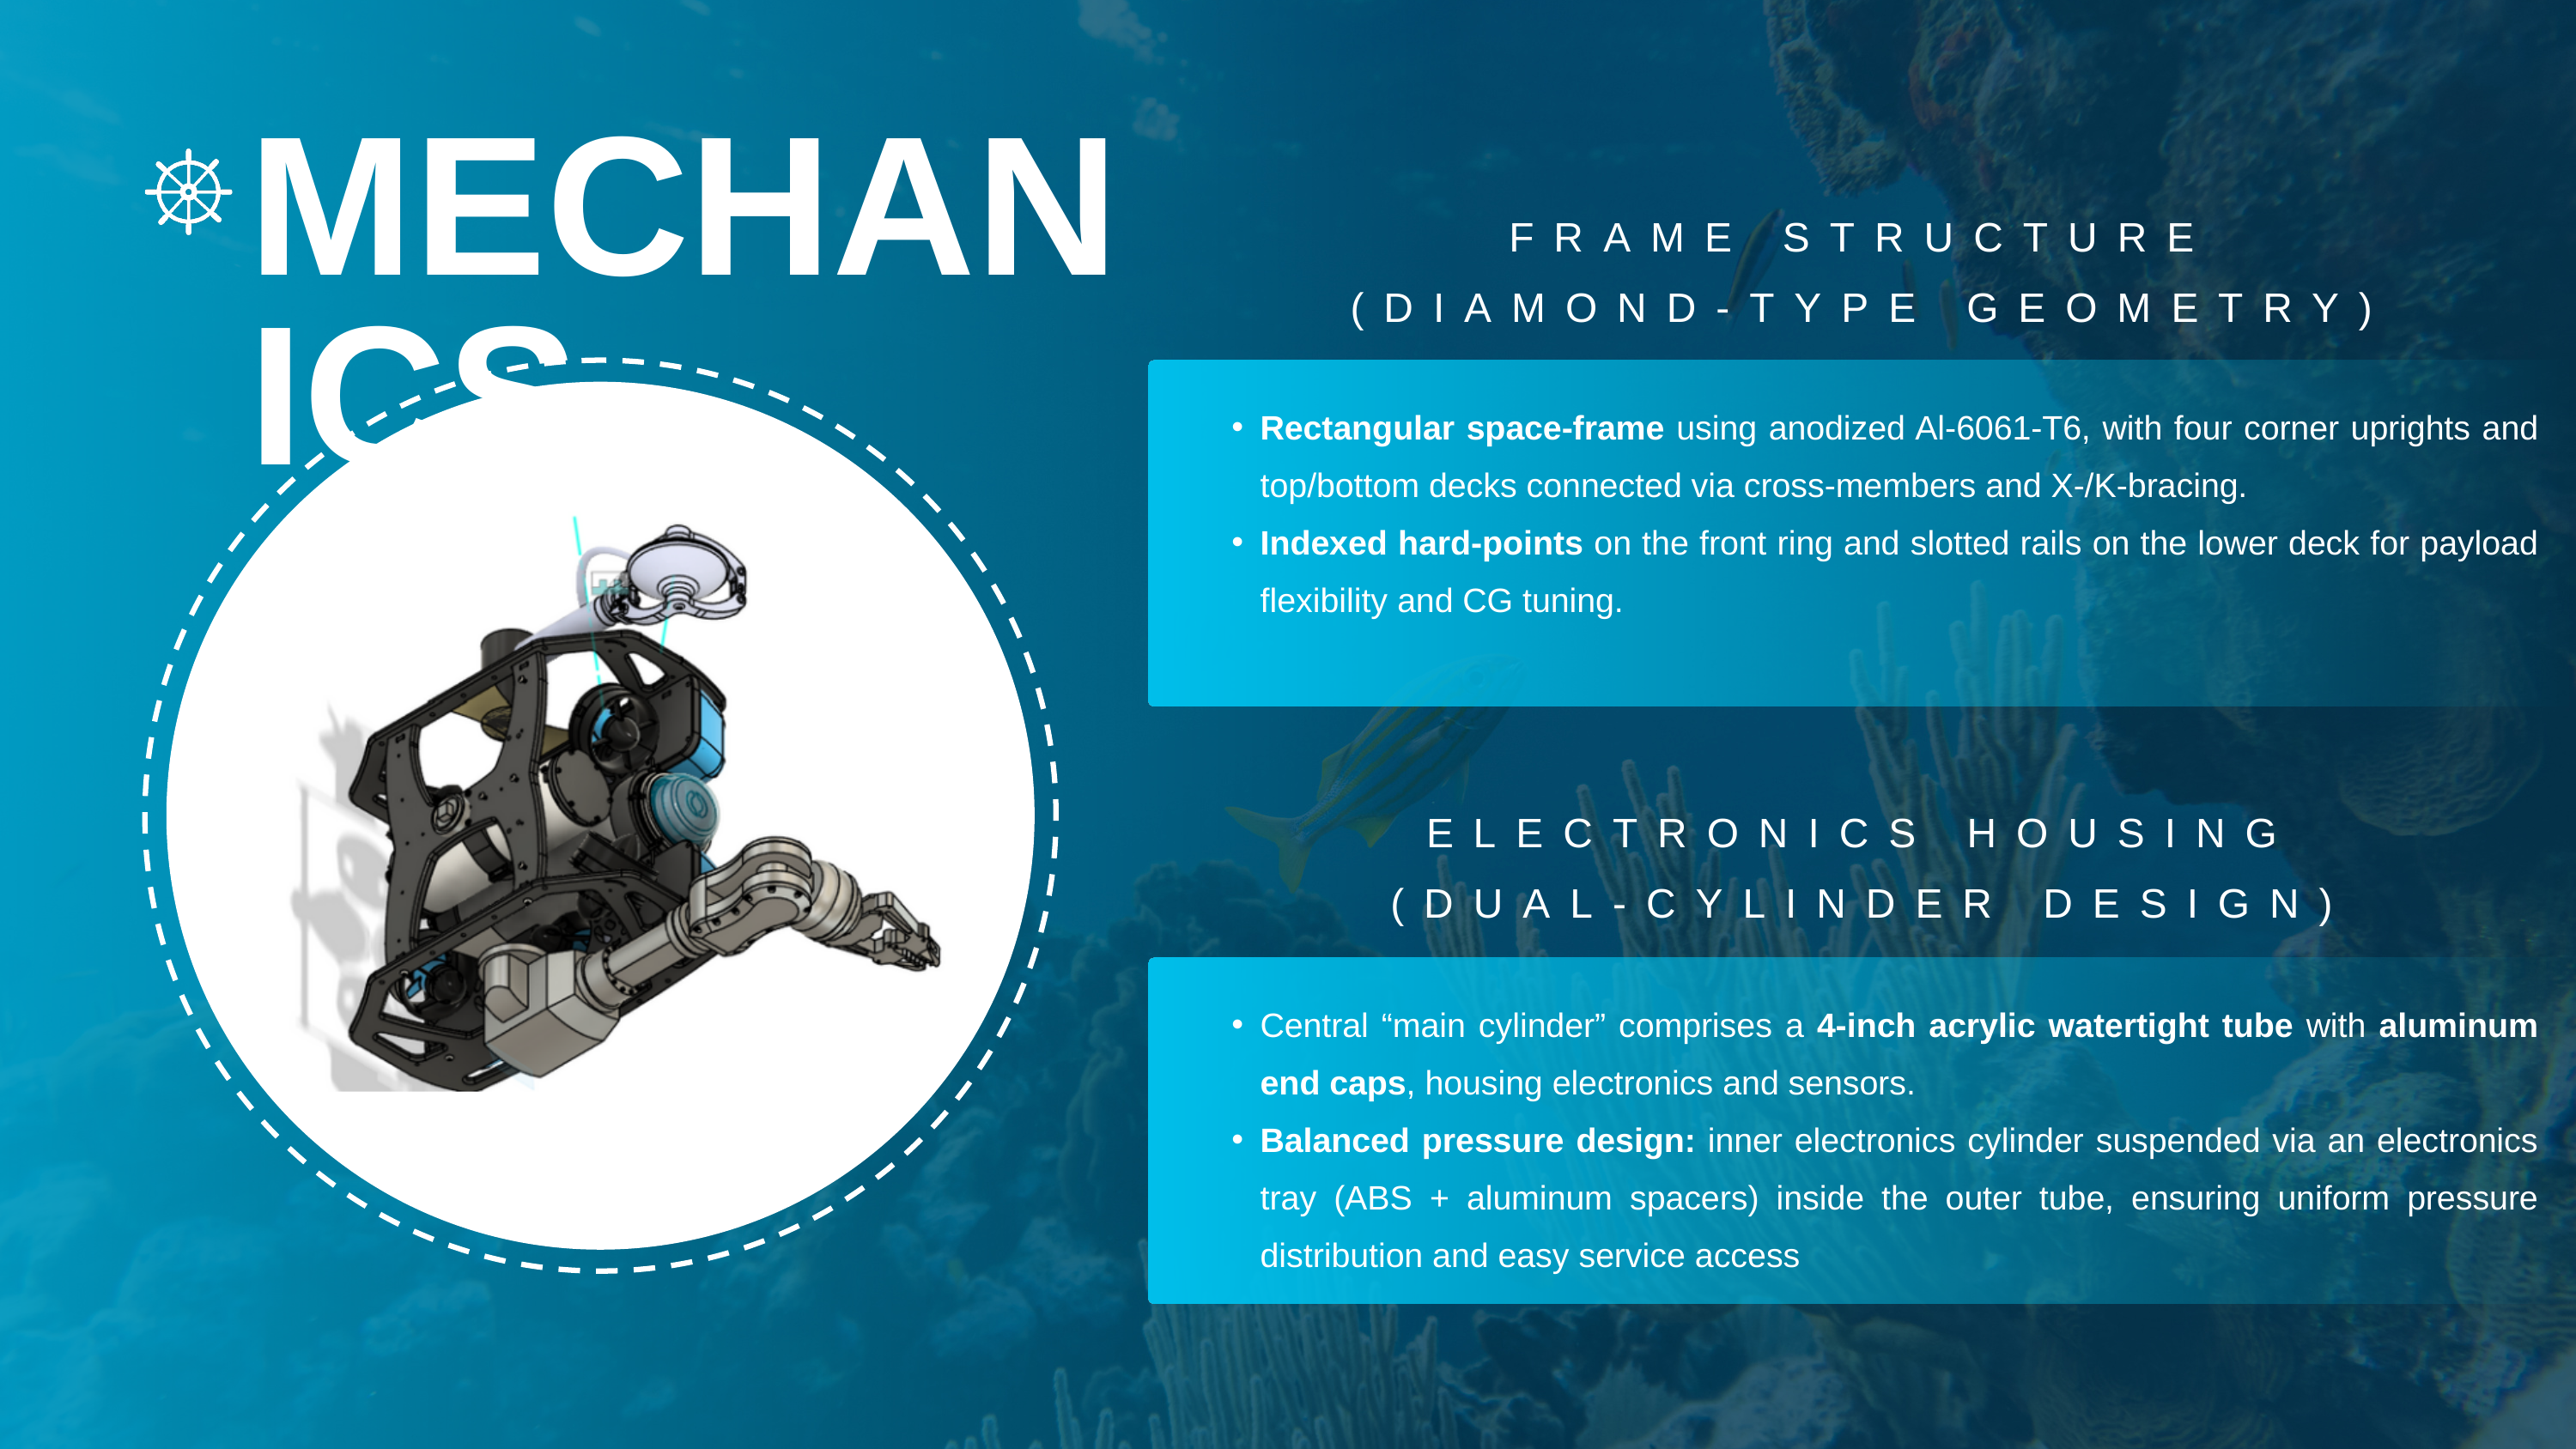

MECHANICS

FRAME STRUCTURE (DIAMOND-TYPE GEOMETRY)

Rectangular space-frame using anodized Al-6061-T6, with four corner uprights and top/bottom decks connected via cross-members and X-/K-bracing.
Indexed hard-points on the front ring and slotted rails on the lower deck for payload flexibility and CG tuning.
ELECTRONICS HOUSING (DUAL-CYLINDER DESIGN)

Central “main cylinder” comprises a 4-inch acrylic watertight tube with aluminum end caps, housing electronics and sensors.
Balanced pressure design: inner electronics cylinder suspended via an electronics tray (ABS + aluminum spacers) inside the outer tube, ensuring uniform pressure distribution and easy service access